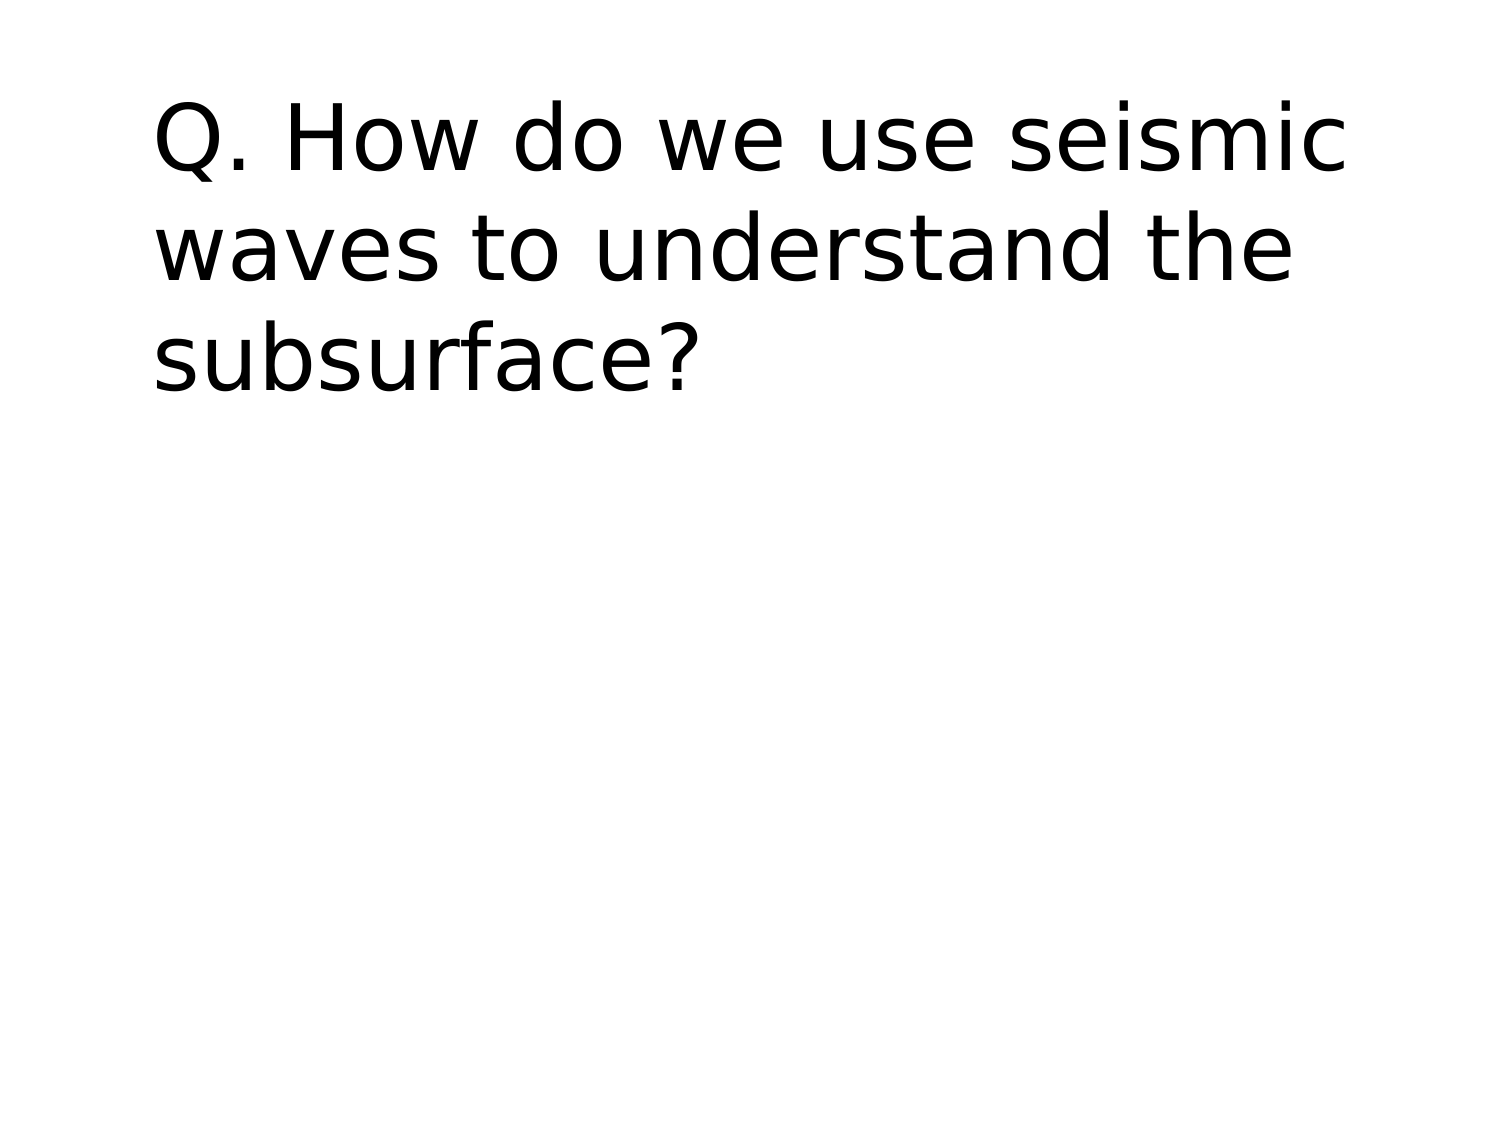

# Q. How do we use seismic waves to understand the subsurface?